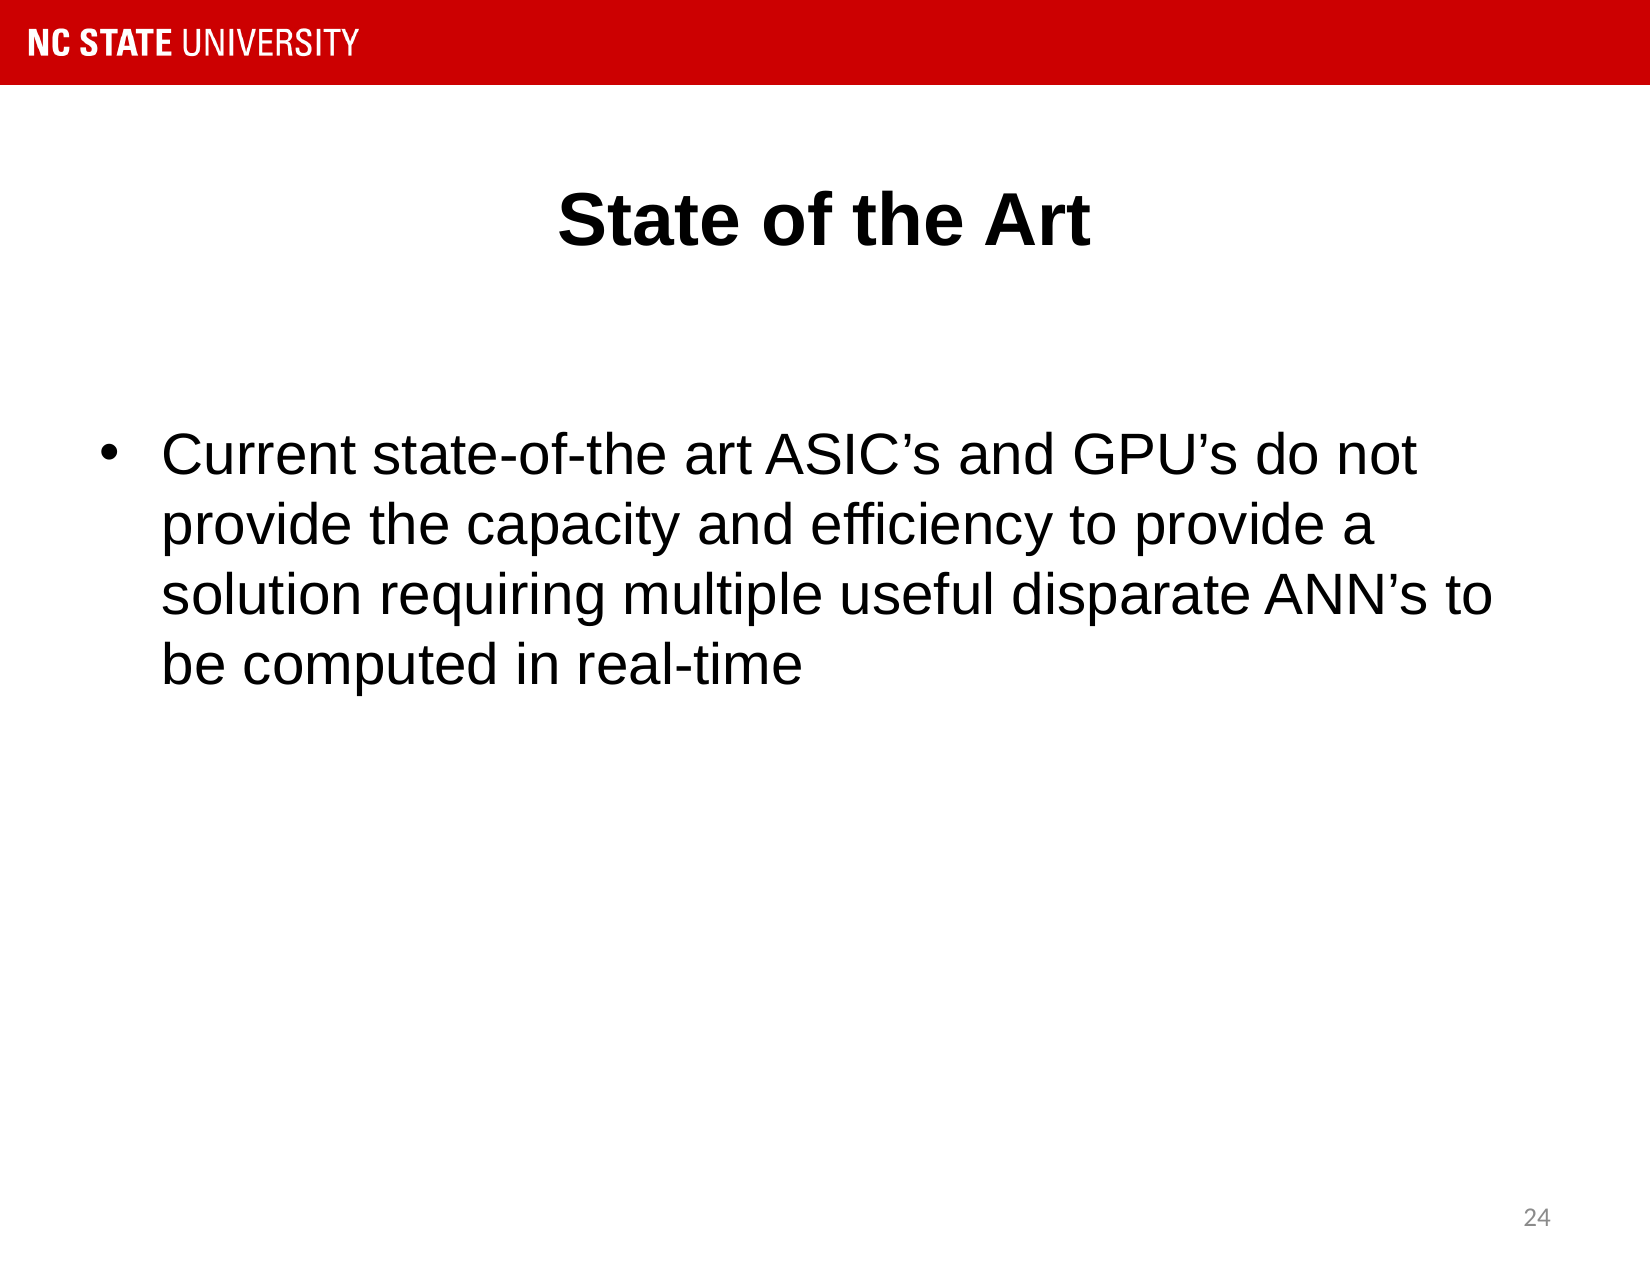

# State of the Art
Current state-of-the art ASIC’s and GPU’s do not provide the capacity and efficiency to provide a solution requiring multiple useful disparate ANN’s to be computed in real-time
24